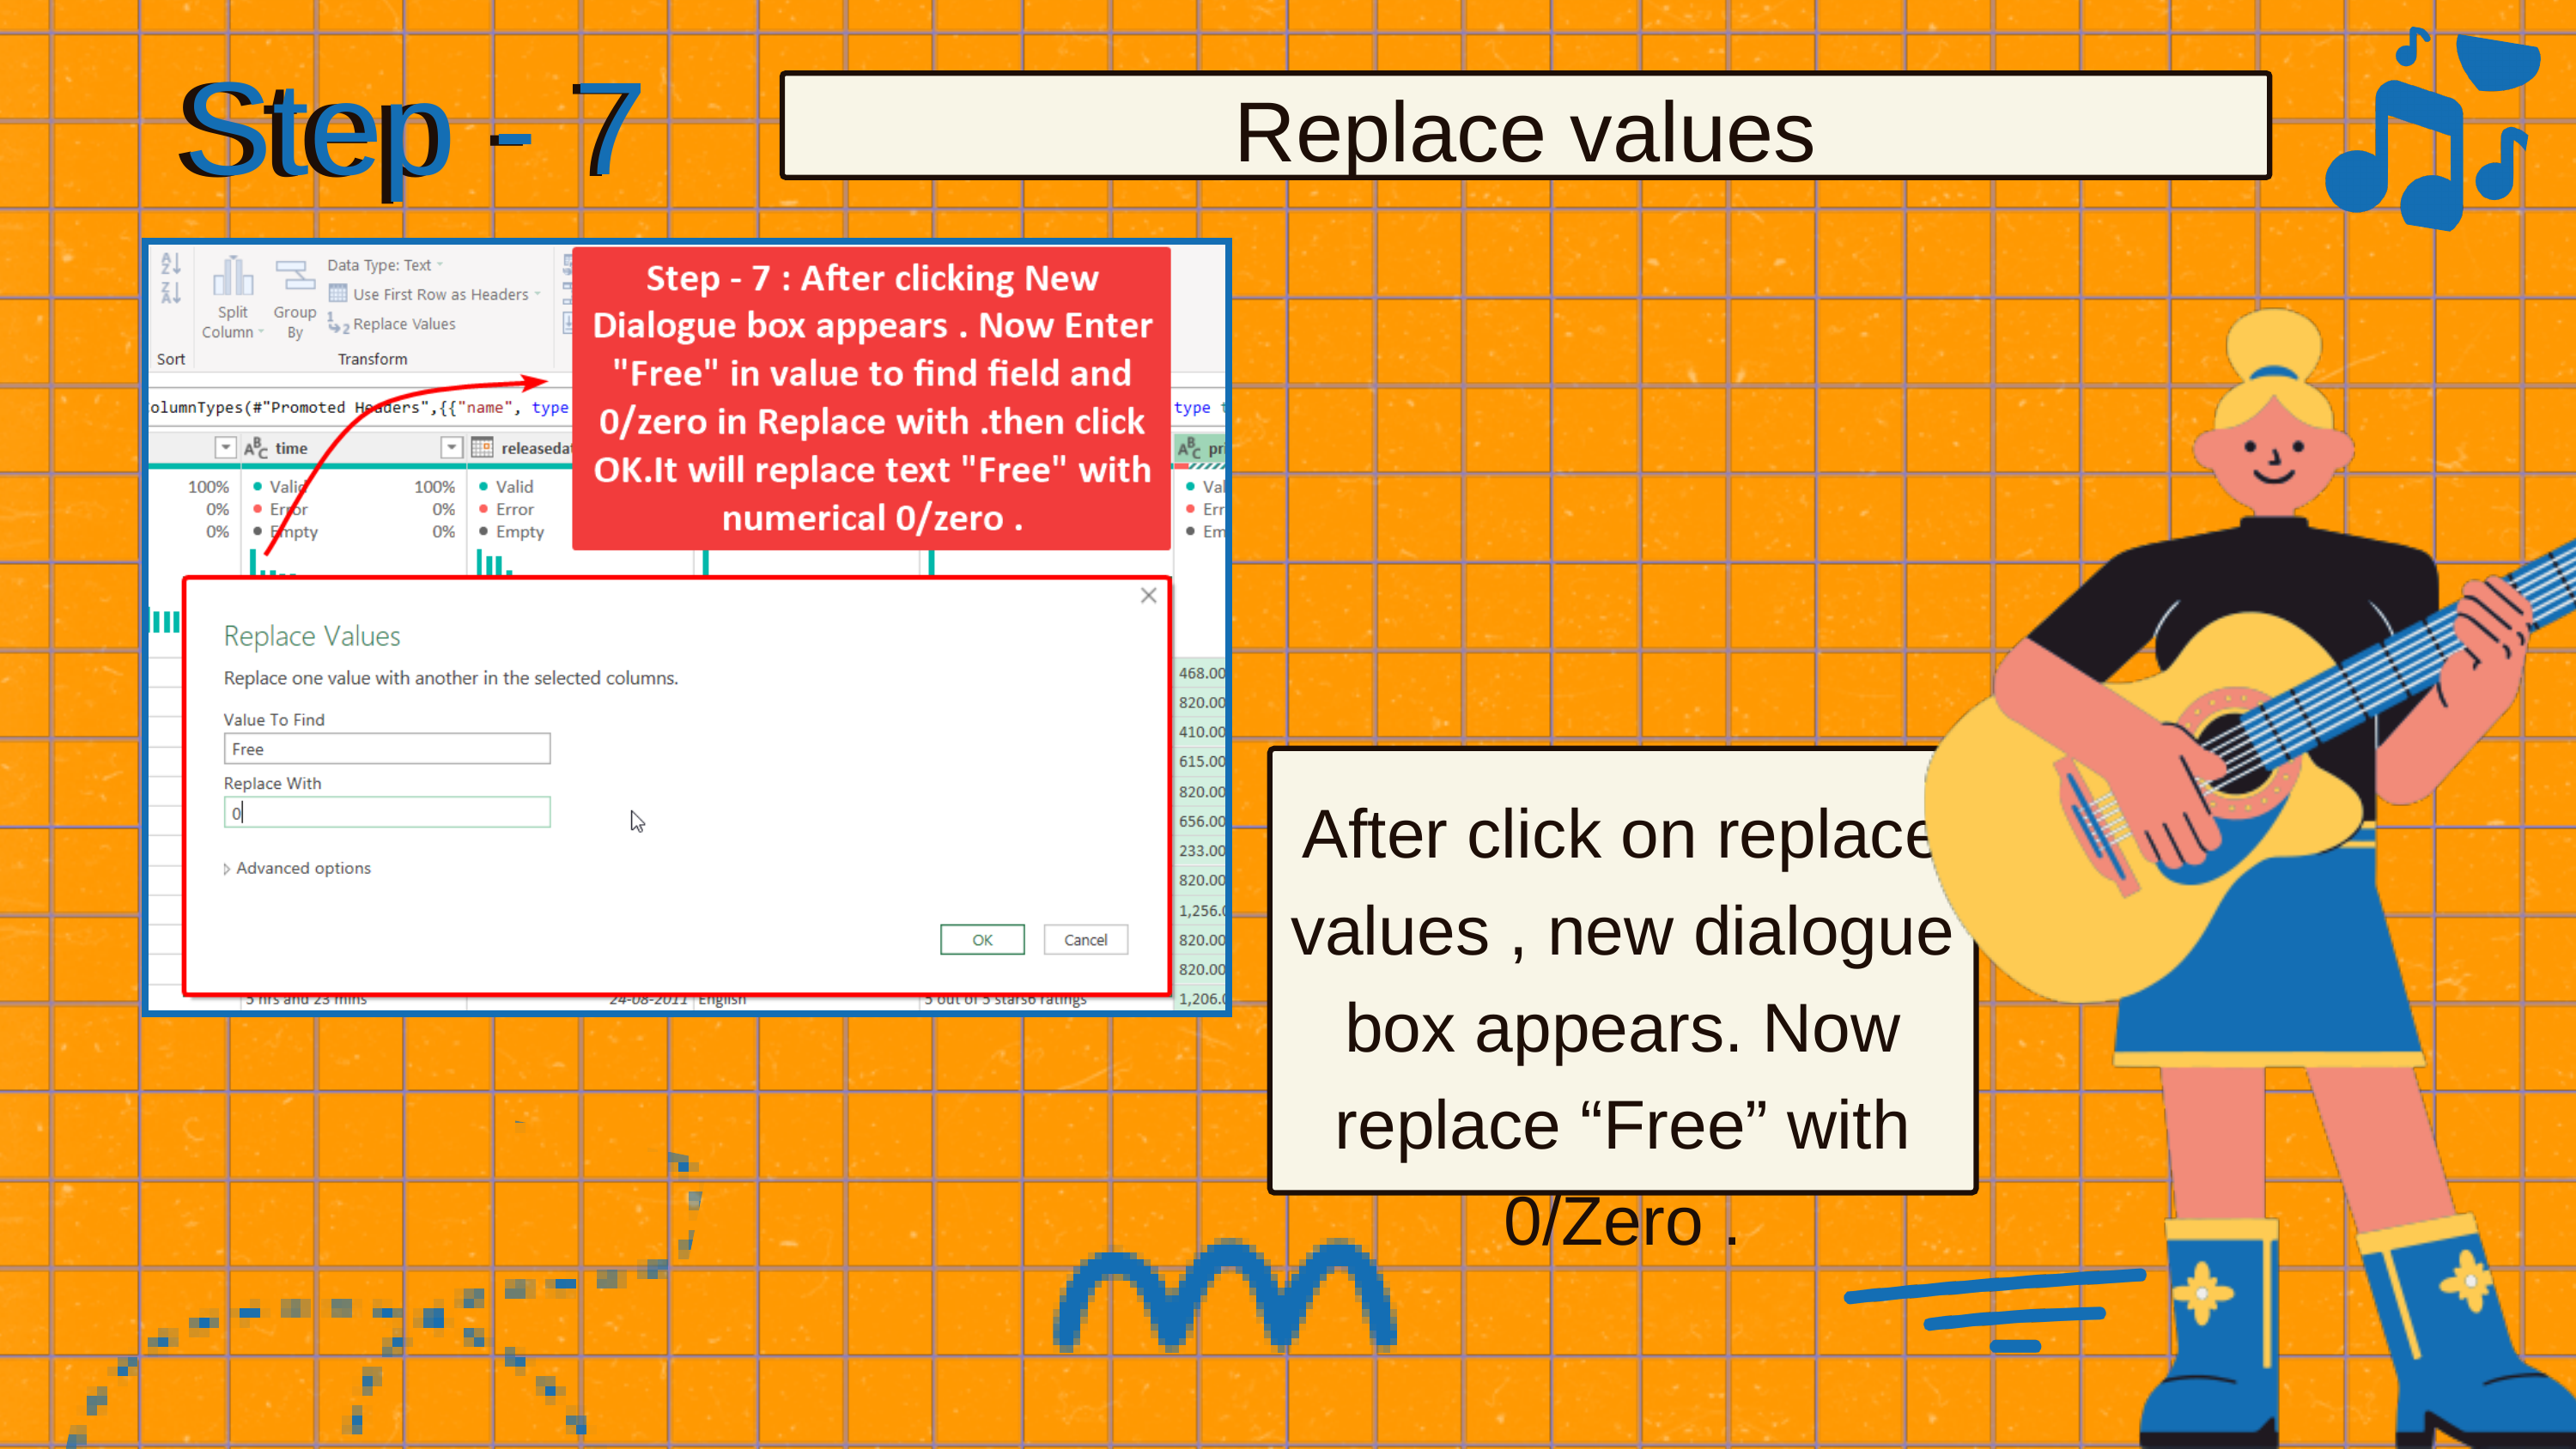

Step - 7
Step - 7
Replace values

After click on replace values , new dialogue box appears. Now replace “Free” with 0/Zero .